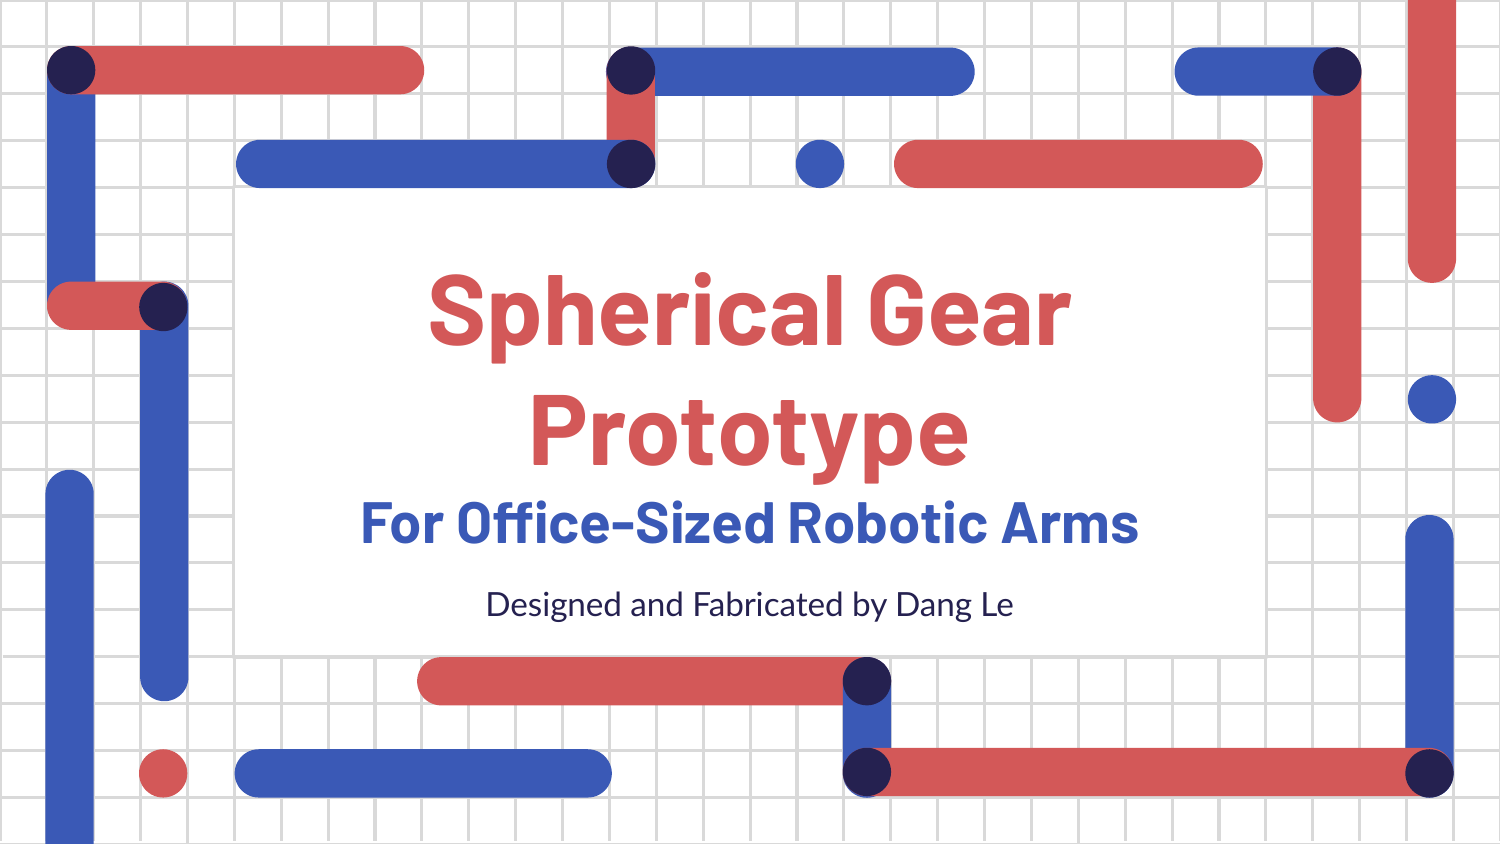

# Spherical Gear Prototype
For Office-Sized Robotic Arms
Designed and Fabricated by Dang Le